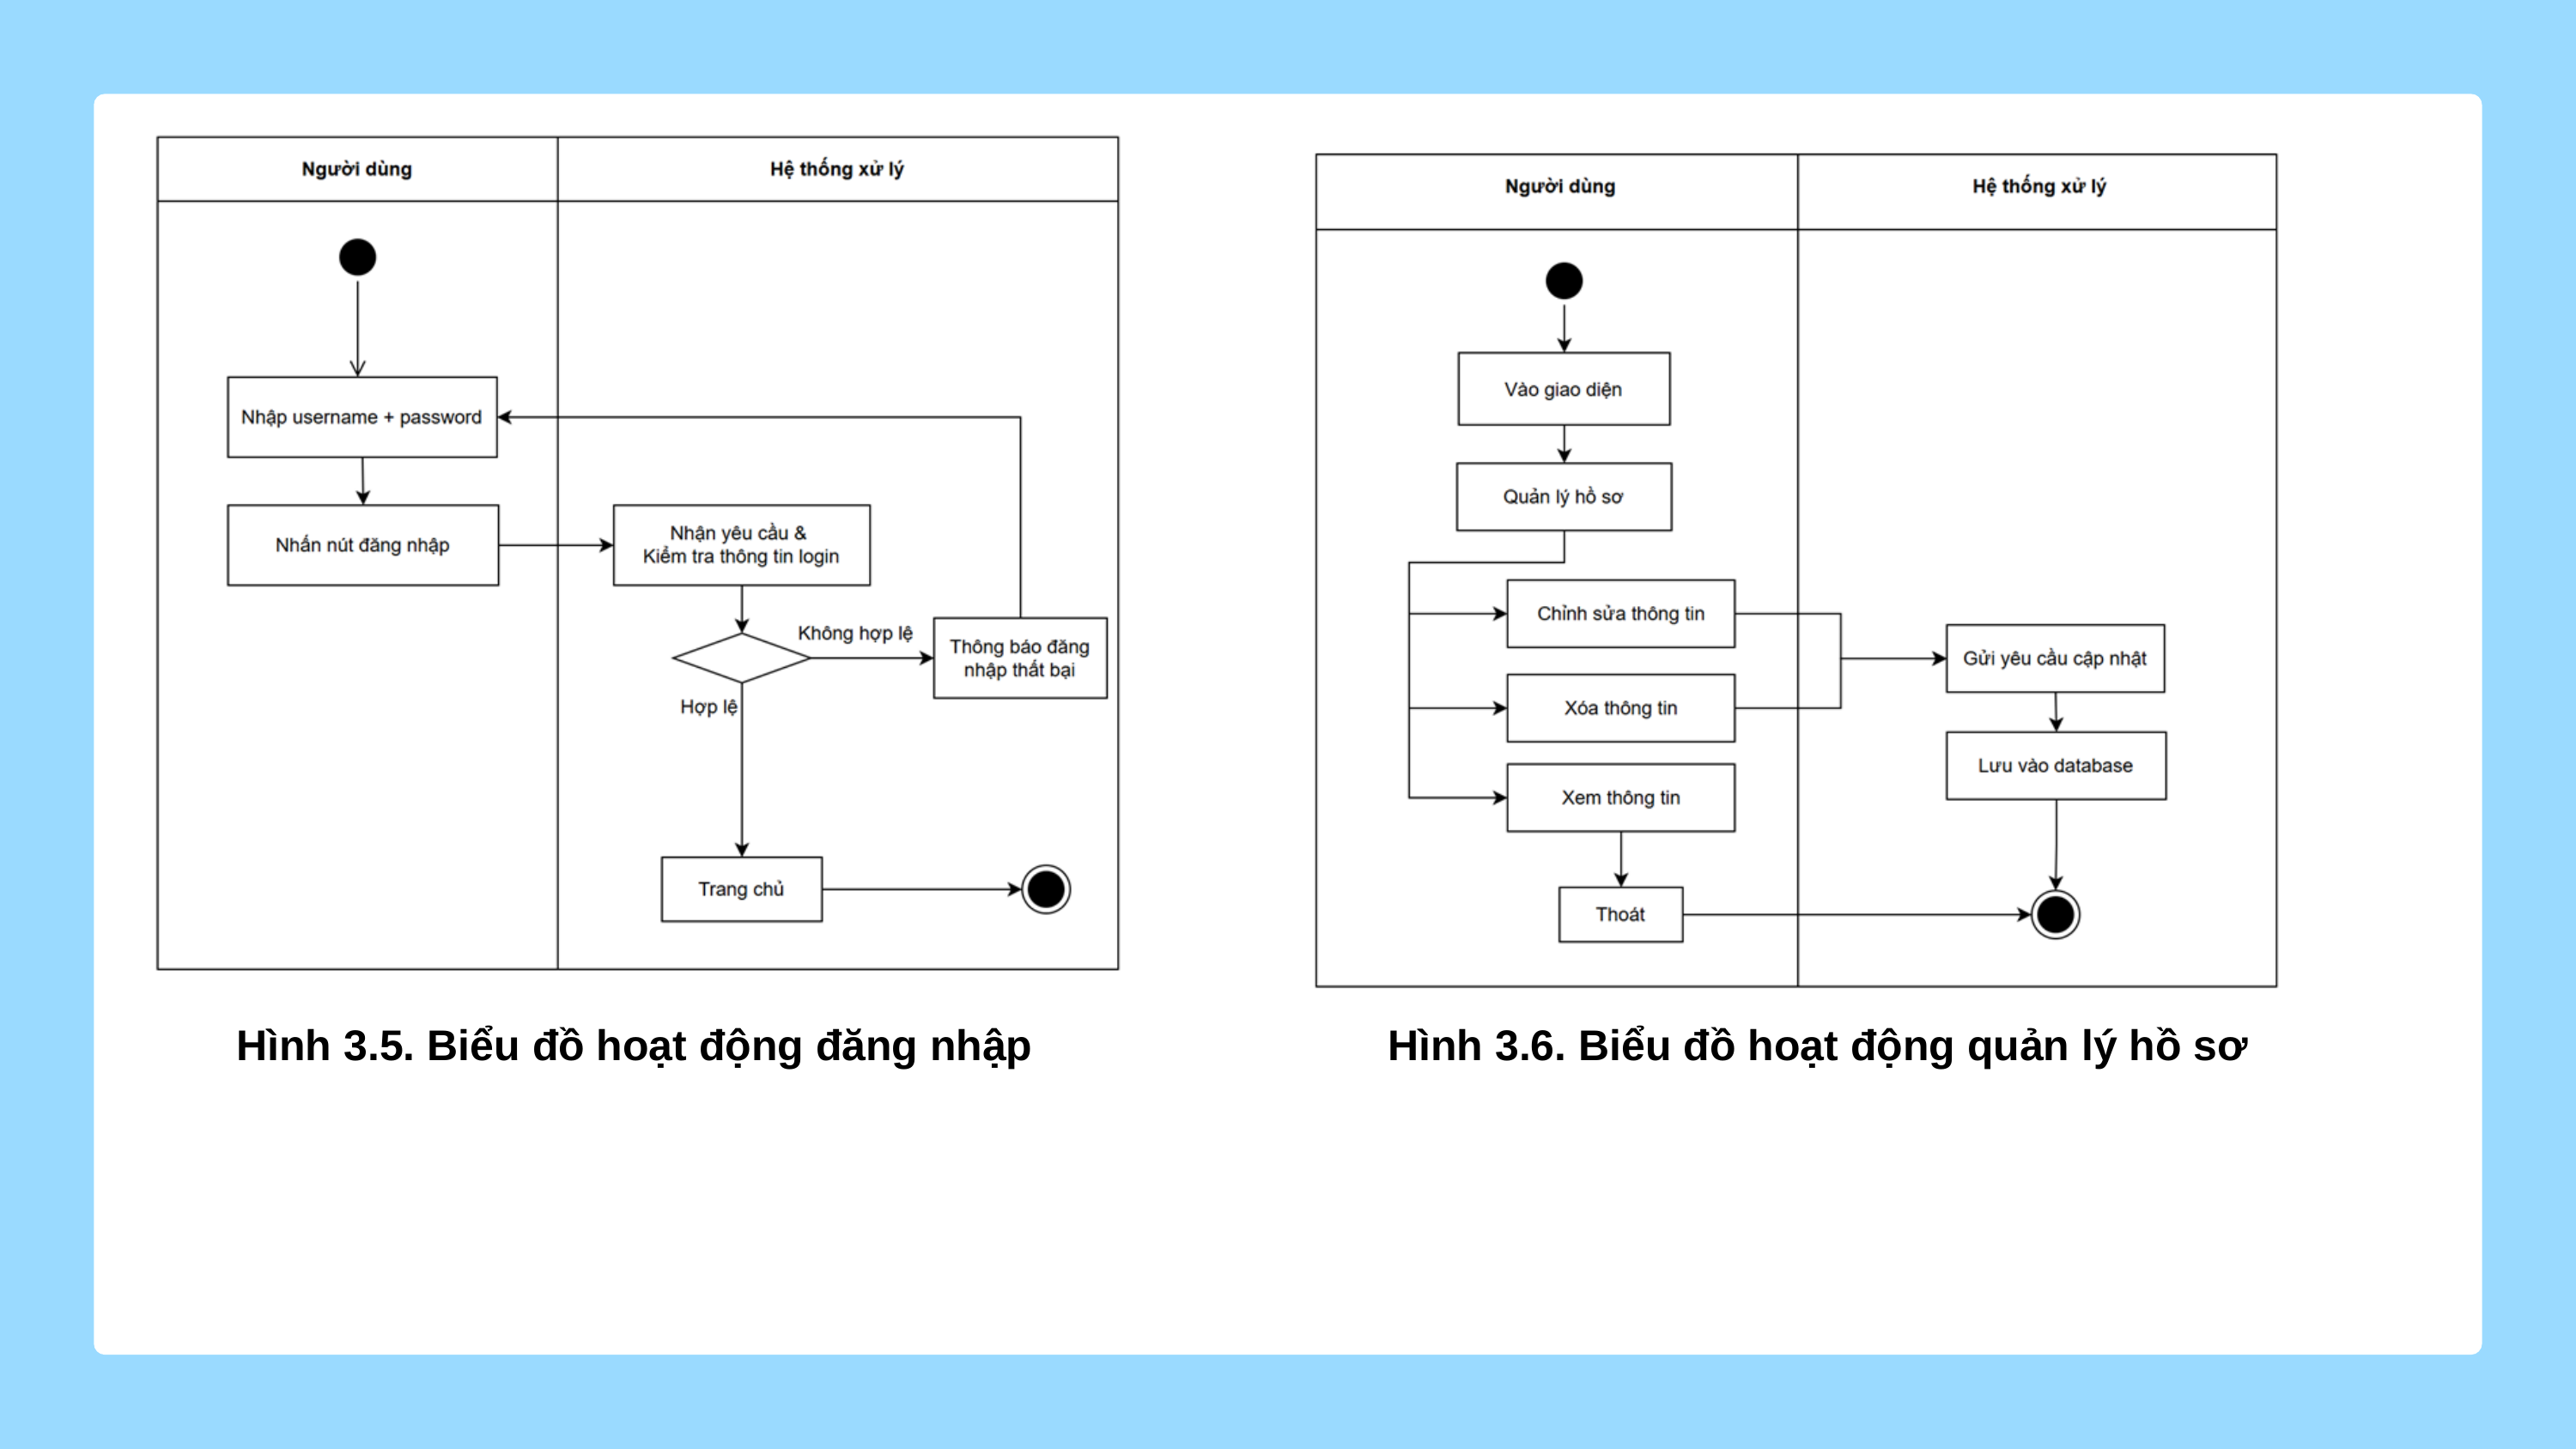

Hình 3.5. Biểu đồ hoạt động đăng nhập

Hình 3.6. Biểu đồ hoạt động quản lý hồ sơ